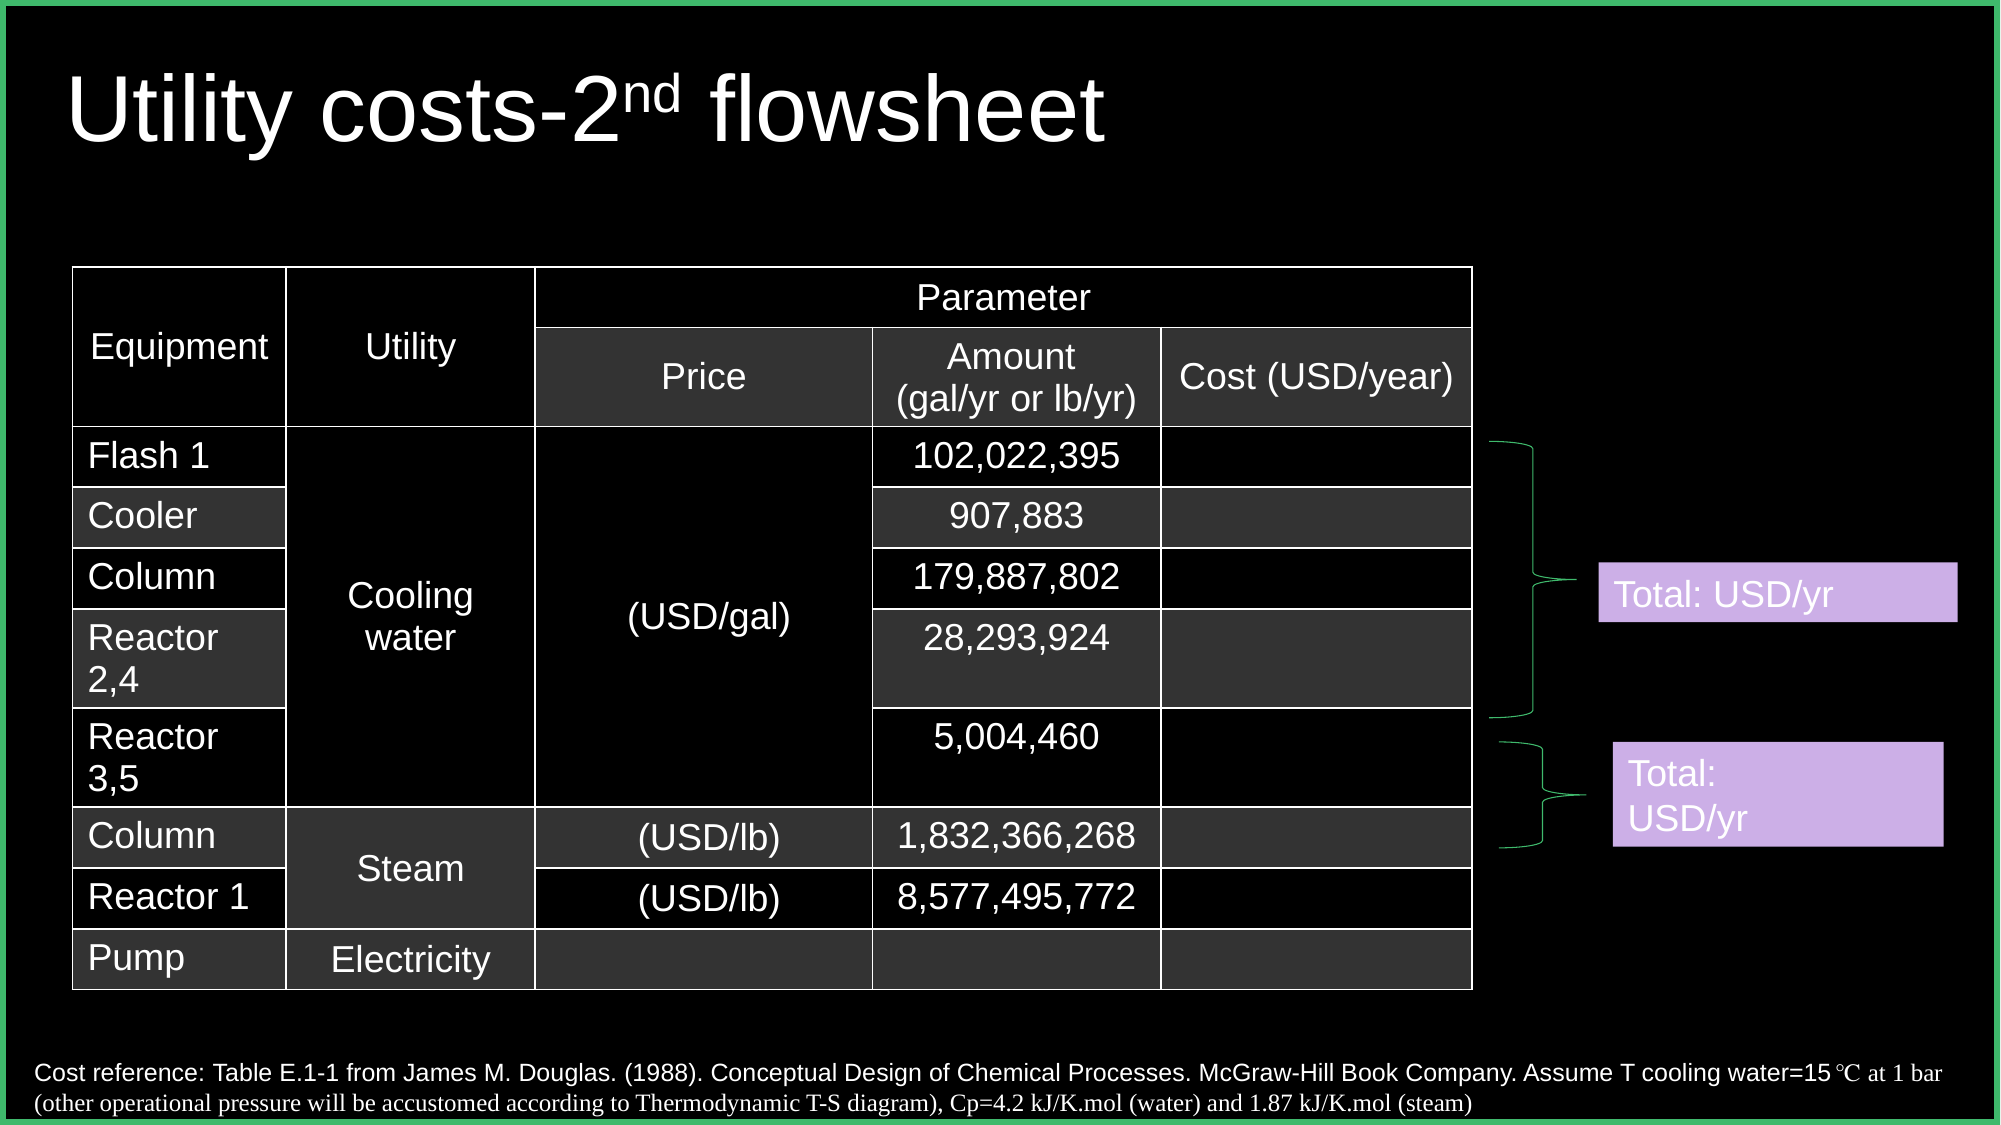

# Utility costs-2nd flowsheet
| Equipment | Utility | Parameter |  |  |
| --- | --- | --- | --- | --- |
|  |  | Price | Amount (gal/yr or lb/yr) | Cost (USD/year) |
| Flash 1 | Cooling water | (USD/gal) | 102,022,395 |  |
| Cooler |  |  | 907,883 |  |
| Column |  |  | 179,887,802 |  |
| Reactor 2,4 |  |  | 28,293,924 |  |
| Reactor 3,5 |  |  | 5,004,460 |  |
| Column | Steam | (USD/lb) | 1,832,366,268 |  |
| Reactor 1 |  | (USD/lb) | 8,577,495,772 |  |
| Pump | Electricity |  |  |  |

Total: USD/yr
Total:
USD/yr

Cost reference: Table E.1-1 from James M. Douglas. (1988). Conceptual Design of Chemical Processes. McGraw-Hill Book Company. Assume T cooling water=15℃ at 1 bar (other operational pressure will be accustomed according to Thermodynamic T-S diagram), Cp=4.2 kJ/K.mol (water) and 1.87 kJ/K.mol (steam)